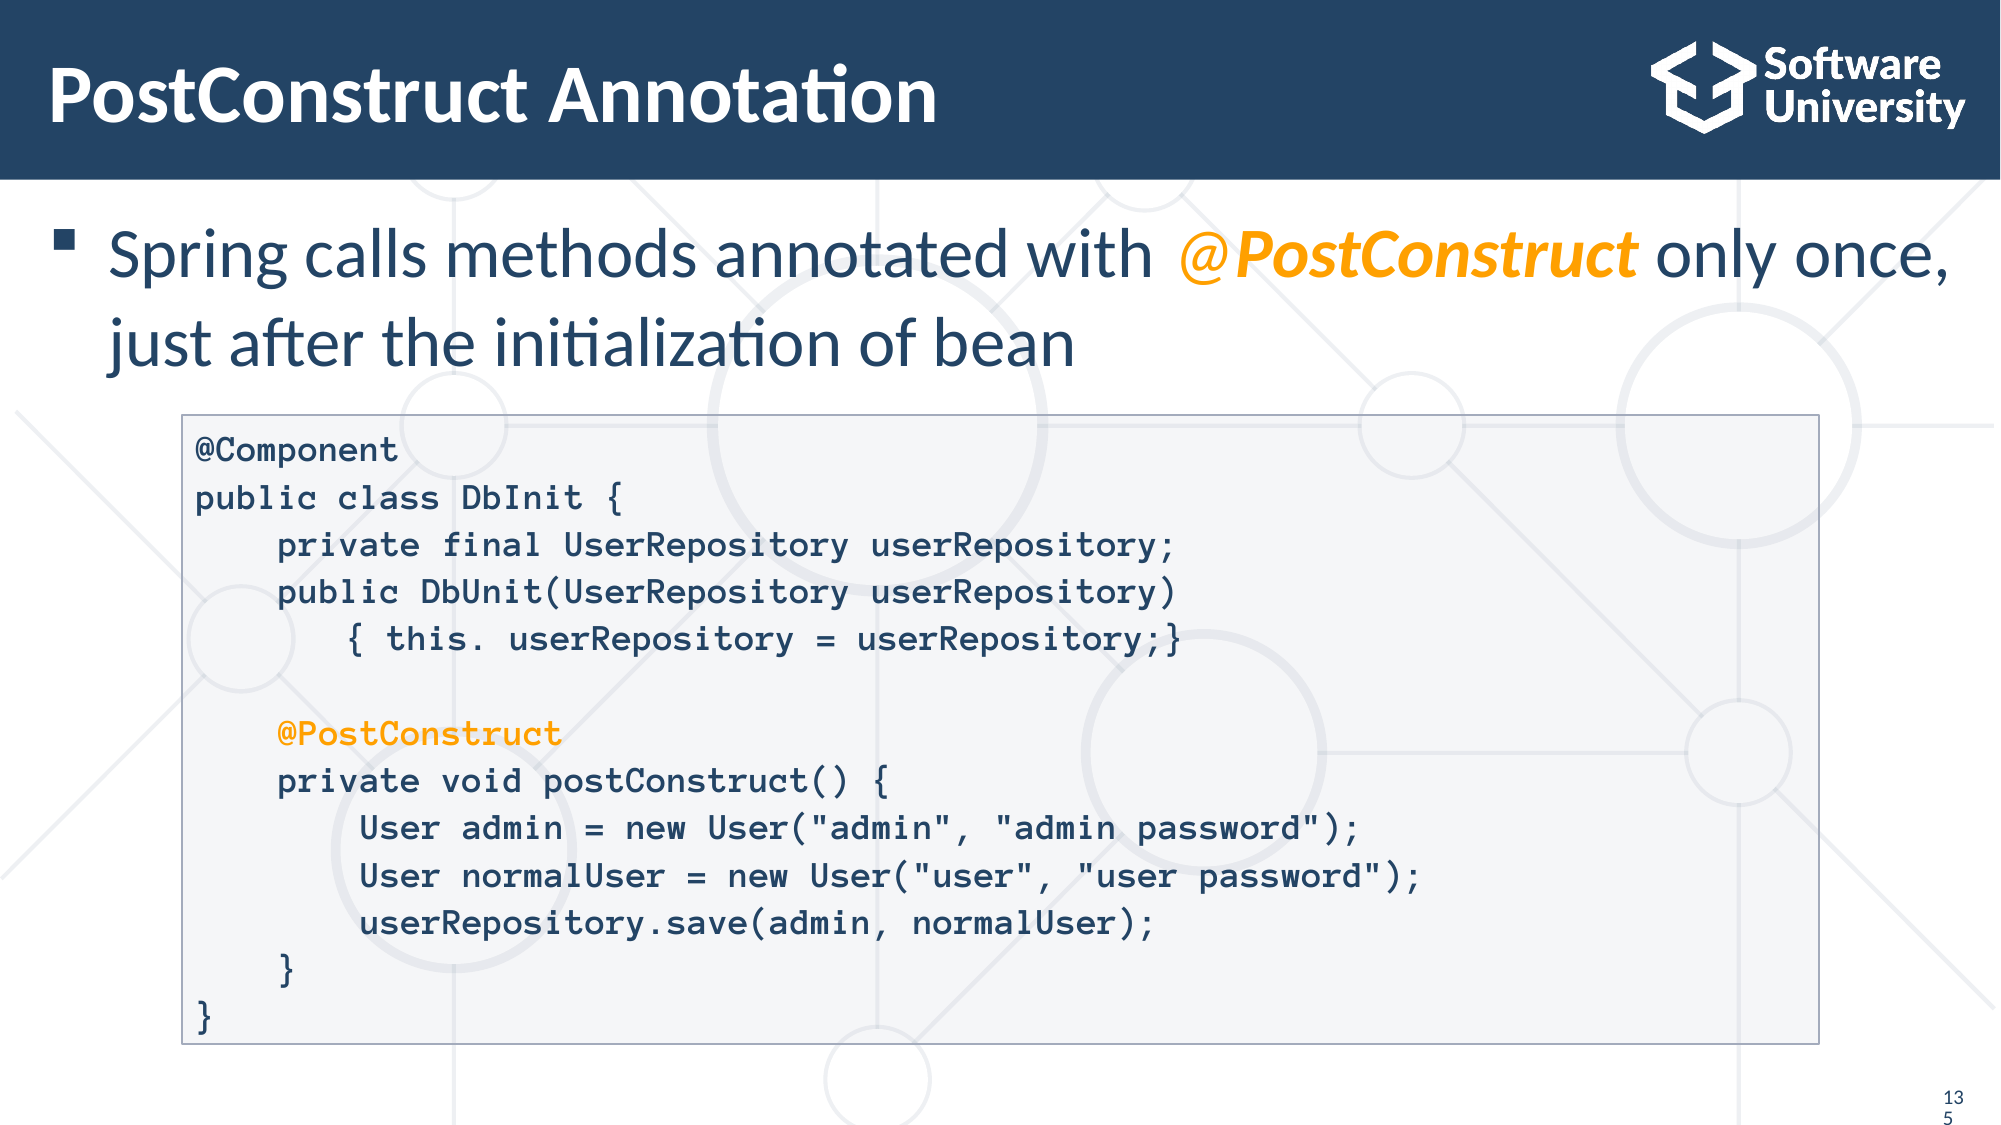

# PostConstruct Annotation
Spring calls methods annotated with @PostConstruct only once, just after the initialization of bean
@Component
public class DbInit {
    private final UserRepository userRepository;
    public DbUnit(UserRepository userRepository)
	{ this. userRepository = userRepository;}

    @PostConstruct
    private void postConstruct() {
        User admin = new User("admin", "admin password");
        User normalUser = new User("user", "user password");
        userRepository.save(admin, normalUser);
    }
}
135